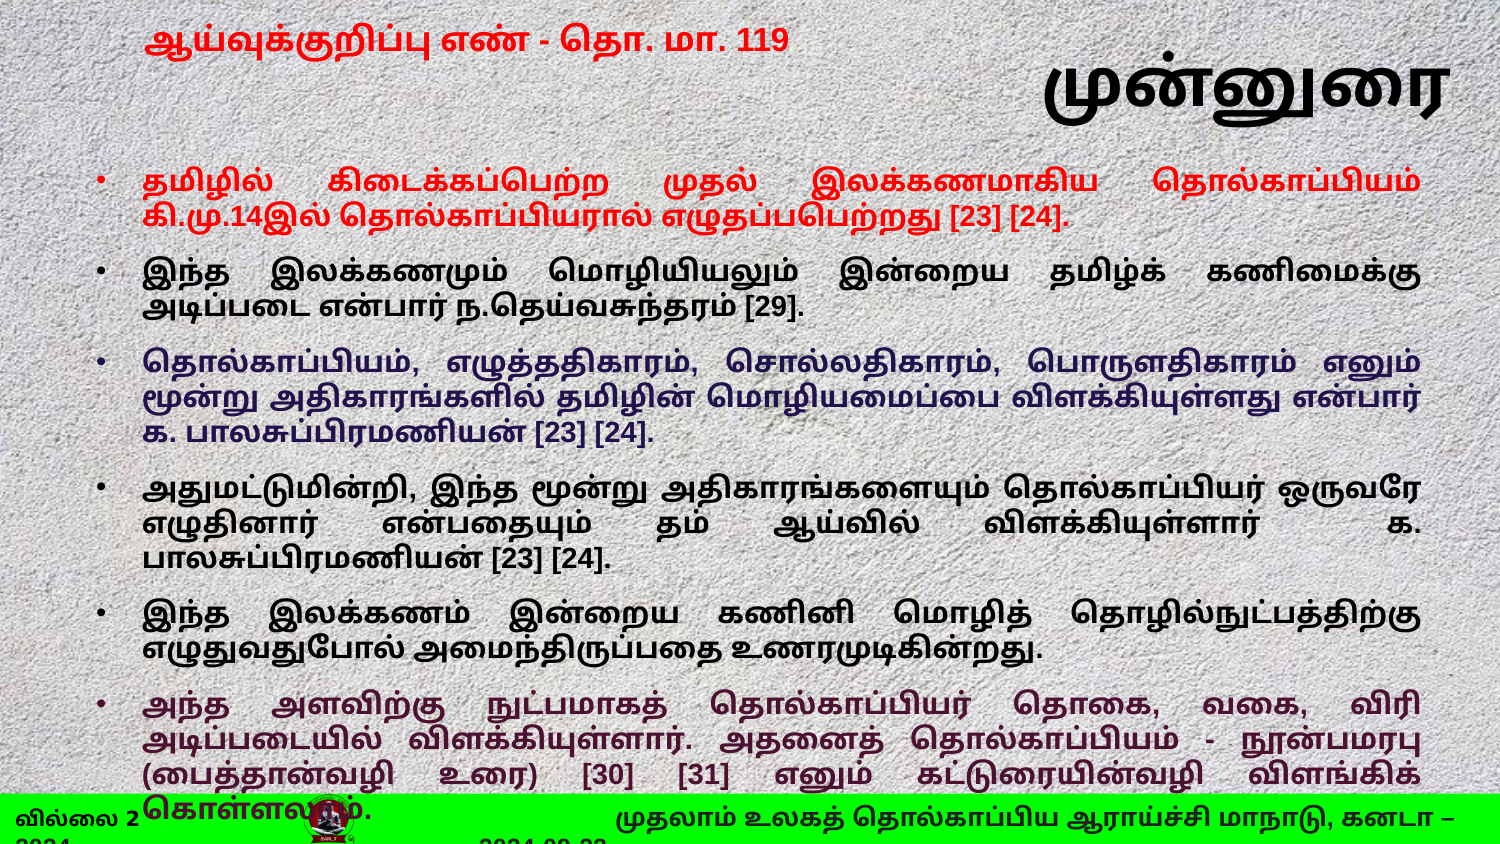

# முன்னுரை
தமிழில் கிடைக்கப்பெற்ற முதல் இலக்கணமாகிய தொல்காப்பியம் கி.மு.14இல் தொல்காப்பியரால் எழுதப்பபெற்றது [23] [24].
இந்த இலக்கணமும் மொழியியலும் இன்றைய தமிழ்க் கணிமைக்கு அடிப்படை என்பார் ந.தெய்வசுந்தரம் [29].
தொல்காப்பியம், எழுத்ததிகாரம், சொல்லதிகாரம், பொருளதிகாரம் எனும் மூன்று அதிகாரங்களில் தமிழின் மொழியமைப்பை விளக்கியுள்ளது என்பார் க. பாலசுப்பிரமணியன் [23] [24].
அதுமட்டுமின்றி, இந்த மூன்று அதிகாரங்களையும் தொல்காப்பியர் ஒருவரே எழுதினார் என்பதையும் தம் ஆய்வில் விளக்கியுள்ளார்  க. பாலசுப்பிரமணியன் [23] [24].
இந்த இலக்கணம் இன்றைய கணினி மொழித் தொழில்நுட்பத்திற்கு எழுதுவதுபோல் அமைந்திருப்பதை உணரமுடிகின்றது.
அந்த அளவிற்கு நுட்பமாகத் தொல்காப்பியர் தொகை, வகை, விரி அடிப்படையில் விளக்கியுள்ளார். அதனைத் தொல்காப்பியம் - நூன்பமரபு (பைத்தான்வழி உரை) [30] [31] எனும் கட்டுரையின்வழி விளங்கிக் கொள்ளலாம்.